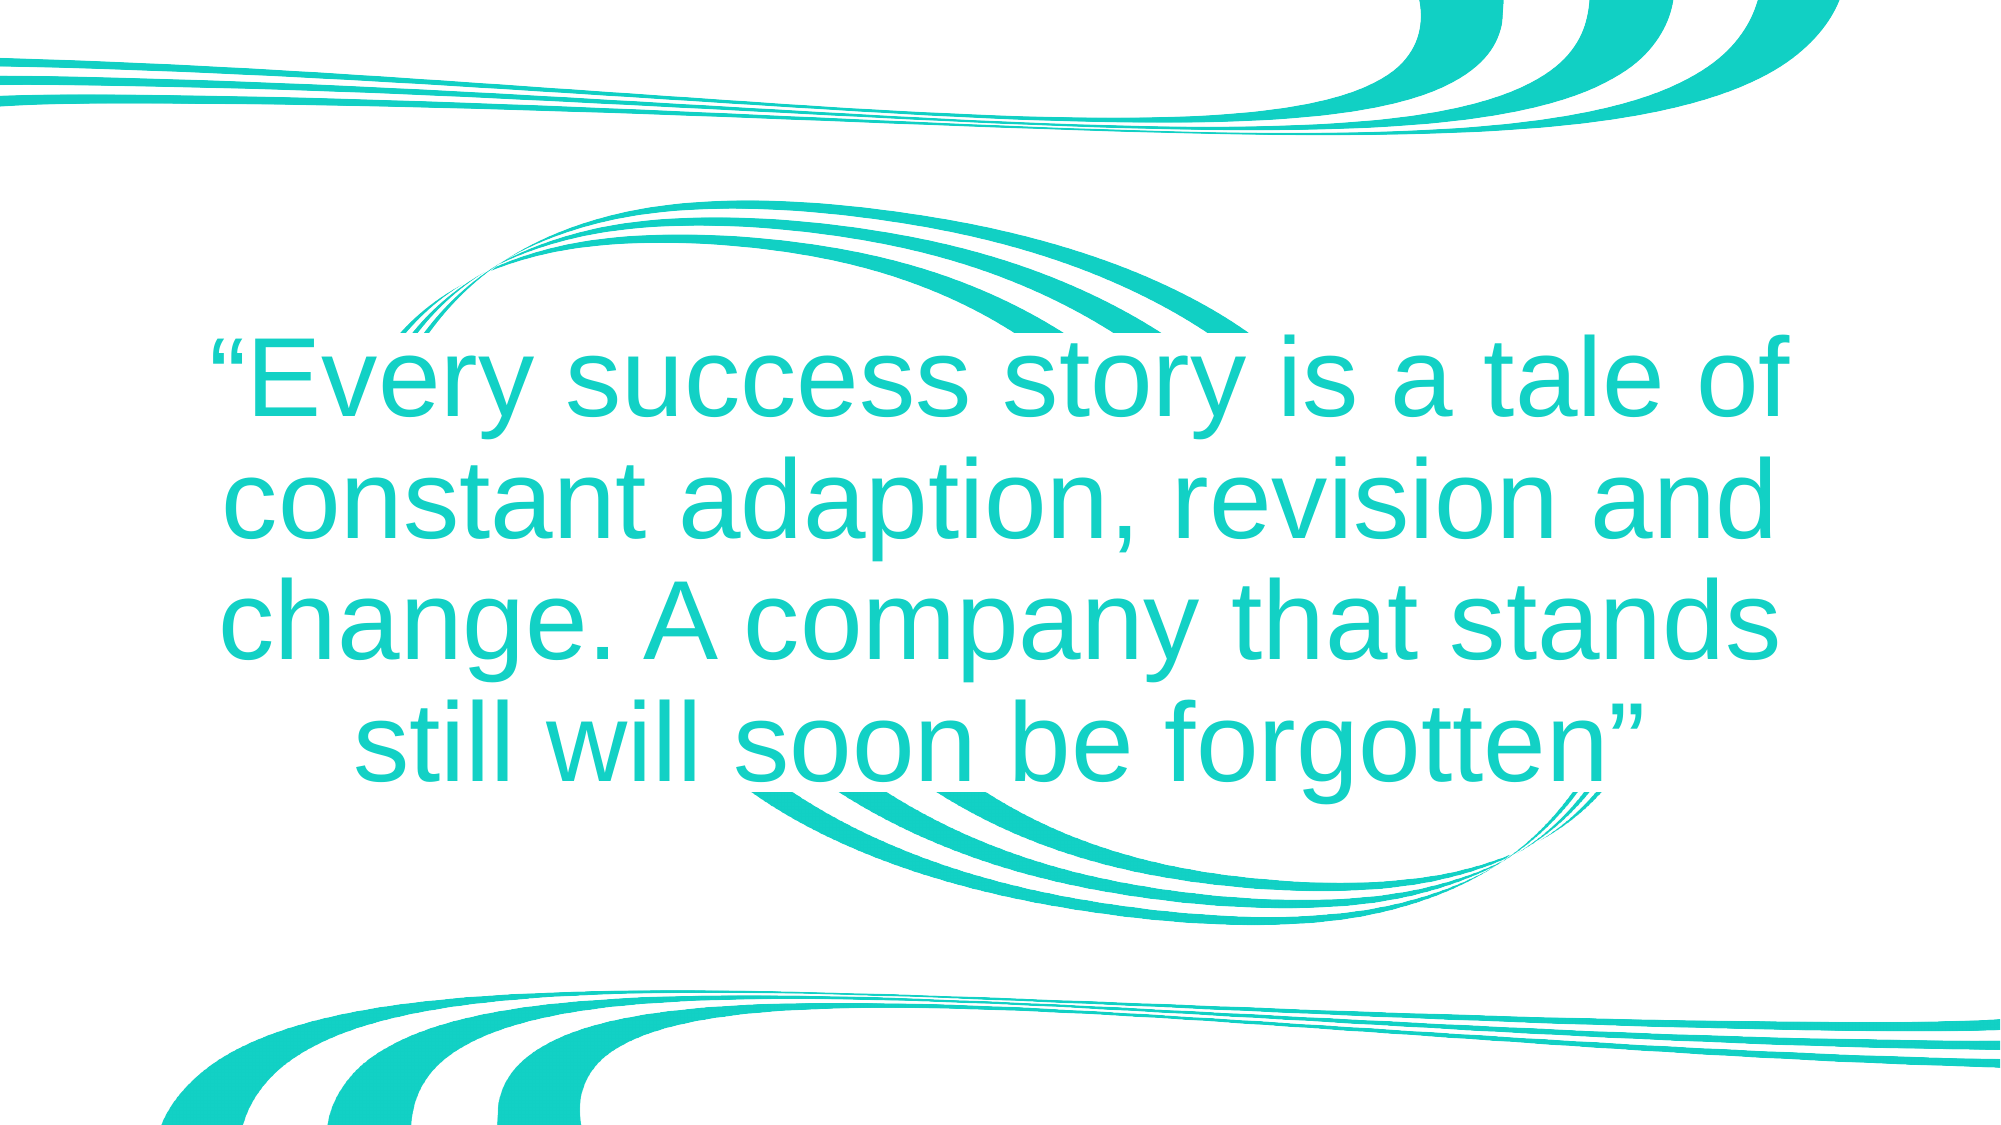

# “Every success story is a tale of constant adaption, revision and change. A company that stands still will soon be forgotten”